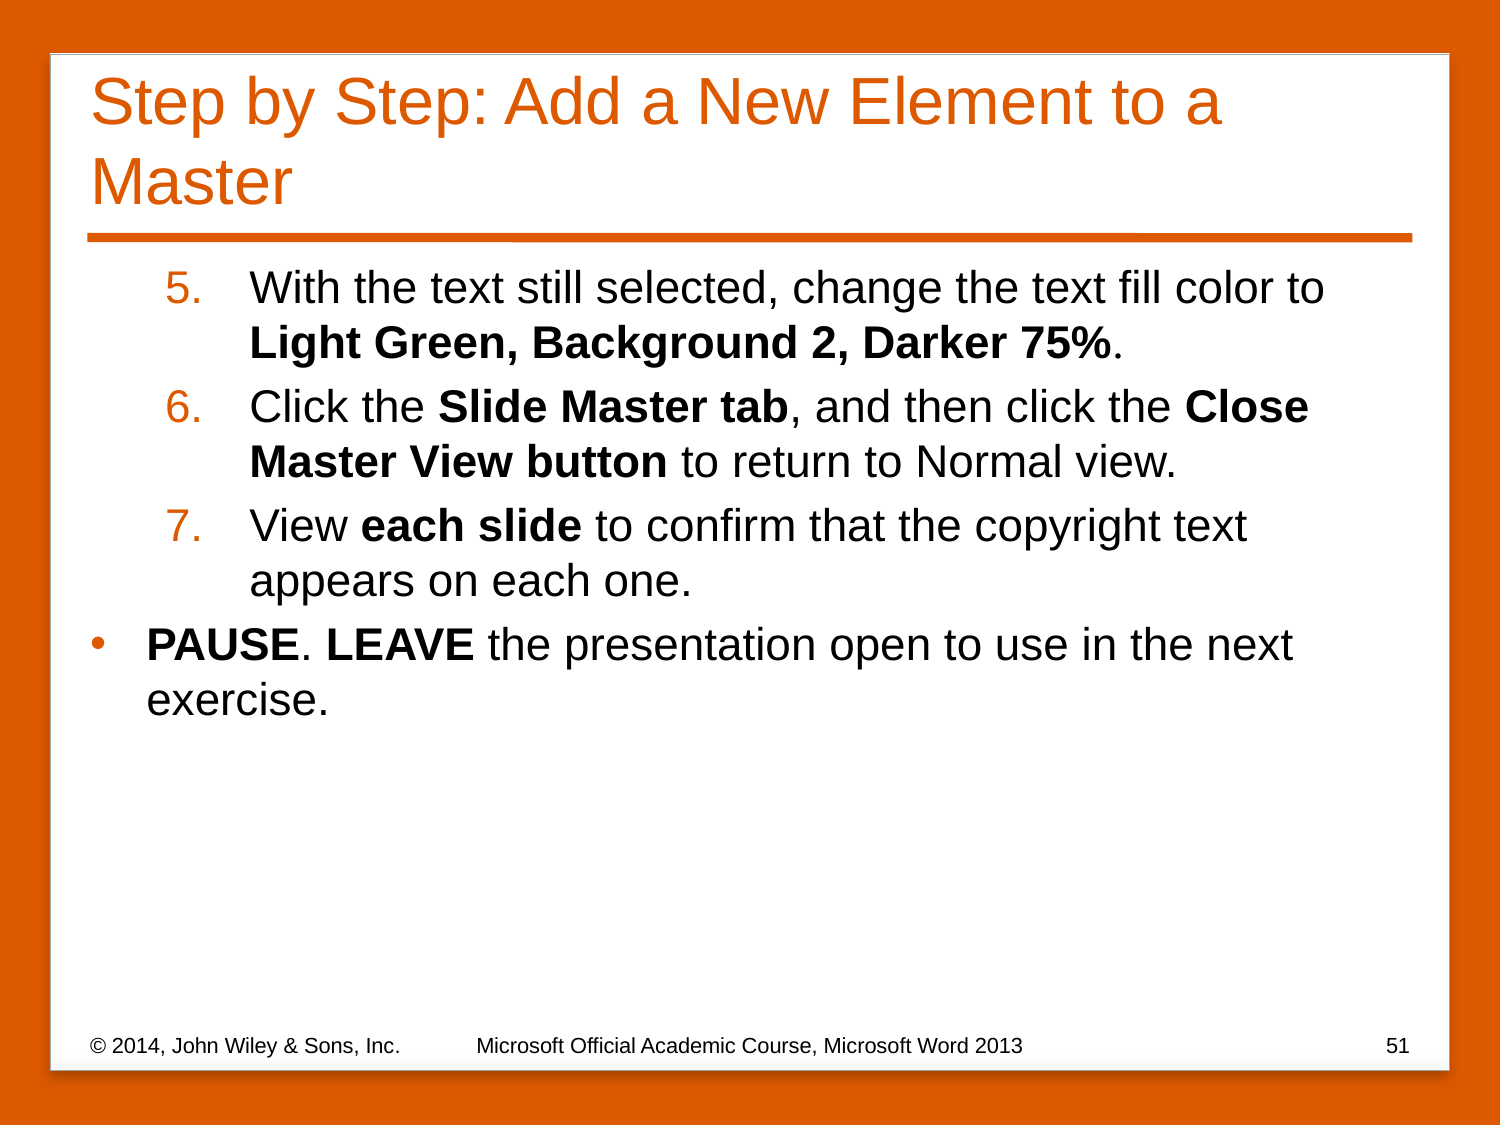

# Step by Step: Add a New Element to a Master
With the text still selected, change the text fill color to Light Green, Background 2, Darker 75%.
Click the Slide Master tab, and then click the Close Master View button to return to Normal view.
View each slide to confirm that the copyright text appears on each one.
PAUSE. LEAVE the presentation open to use in the next exercise.
© 2014, John Wiley & Sons, Inc.
Microsoft Official Academic Course, Microsoft Word 2013
51